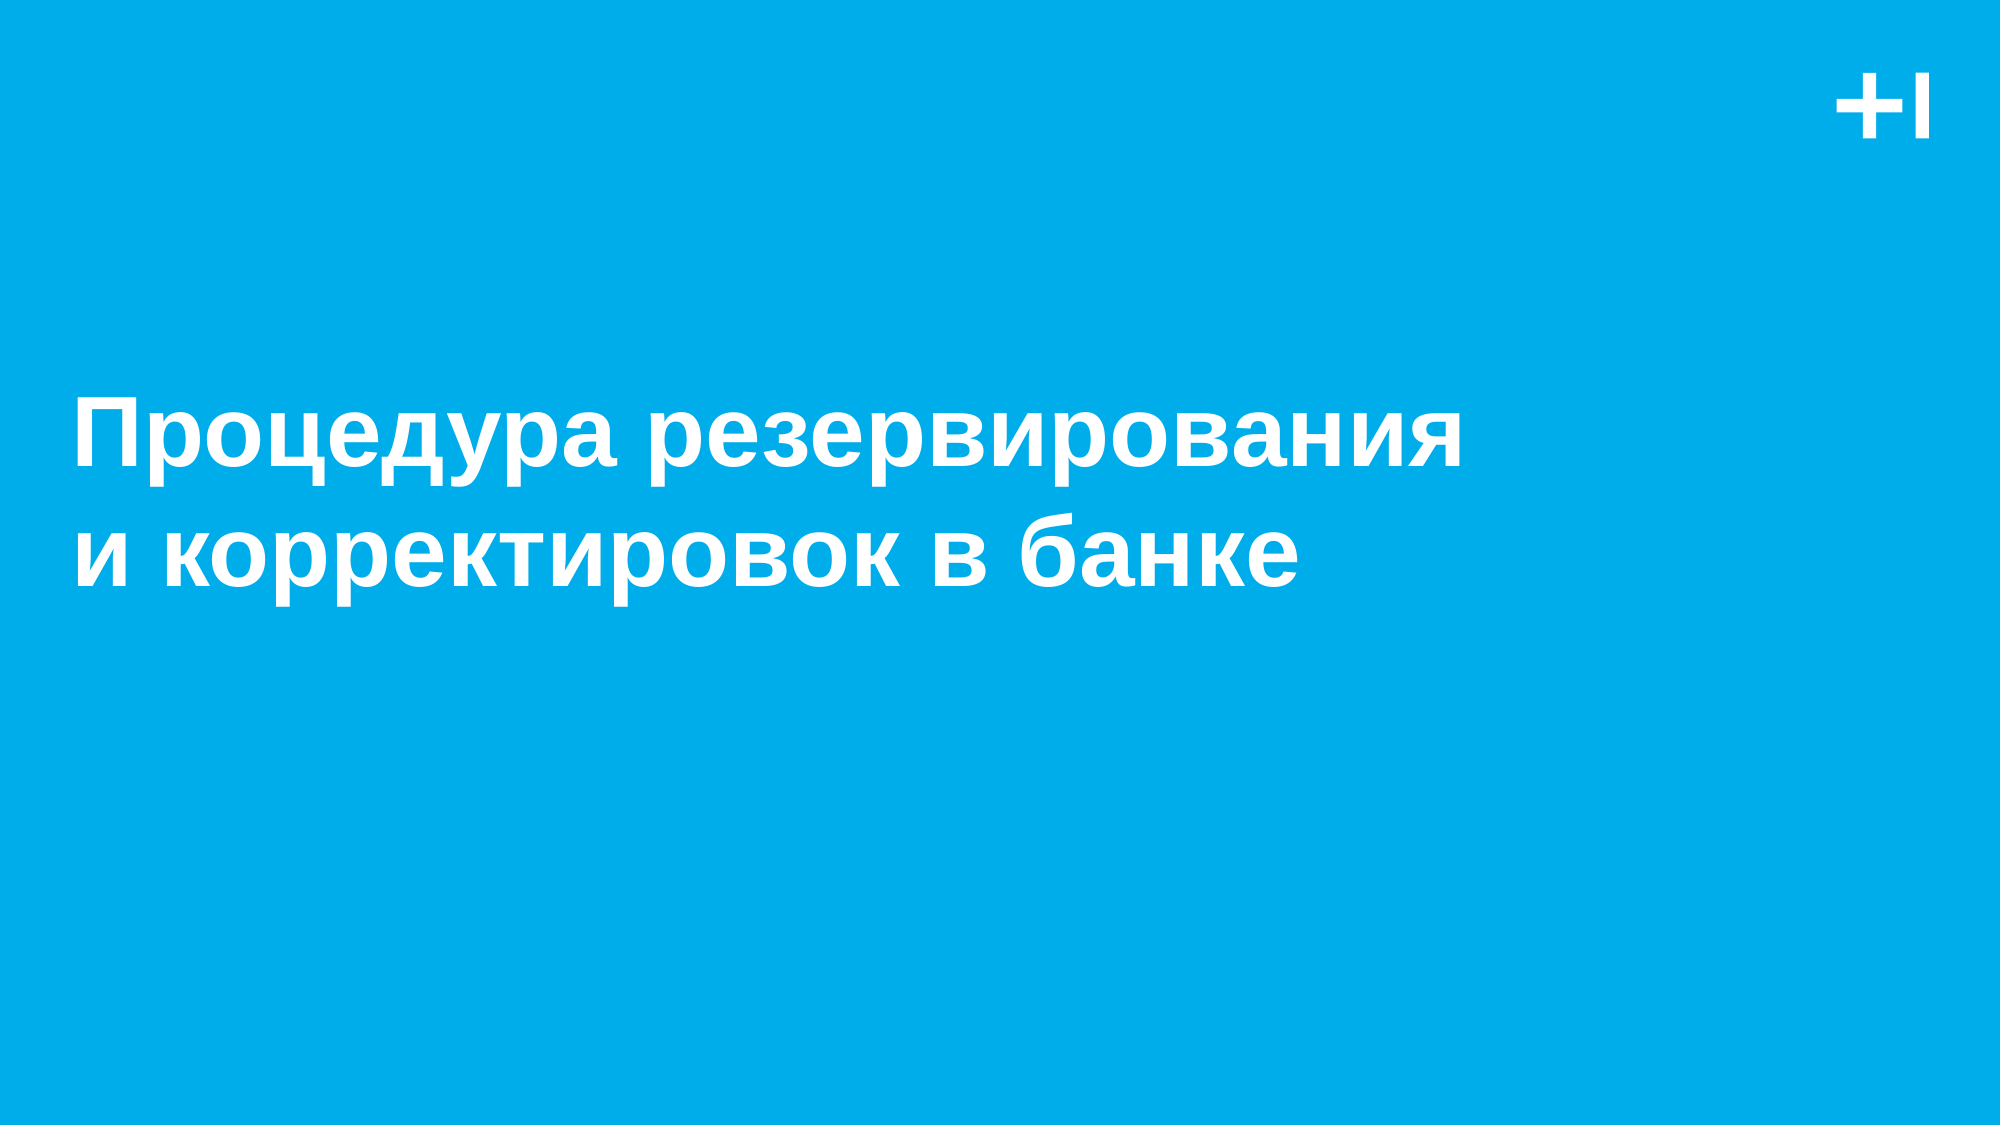

# Процедура резервирования и корректировок в банке